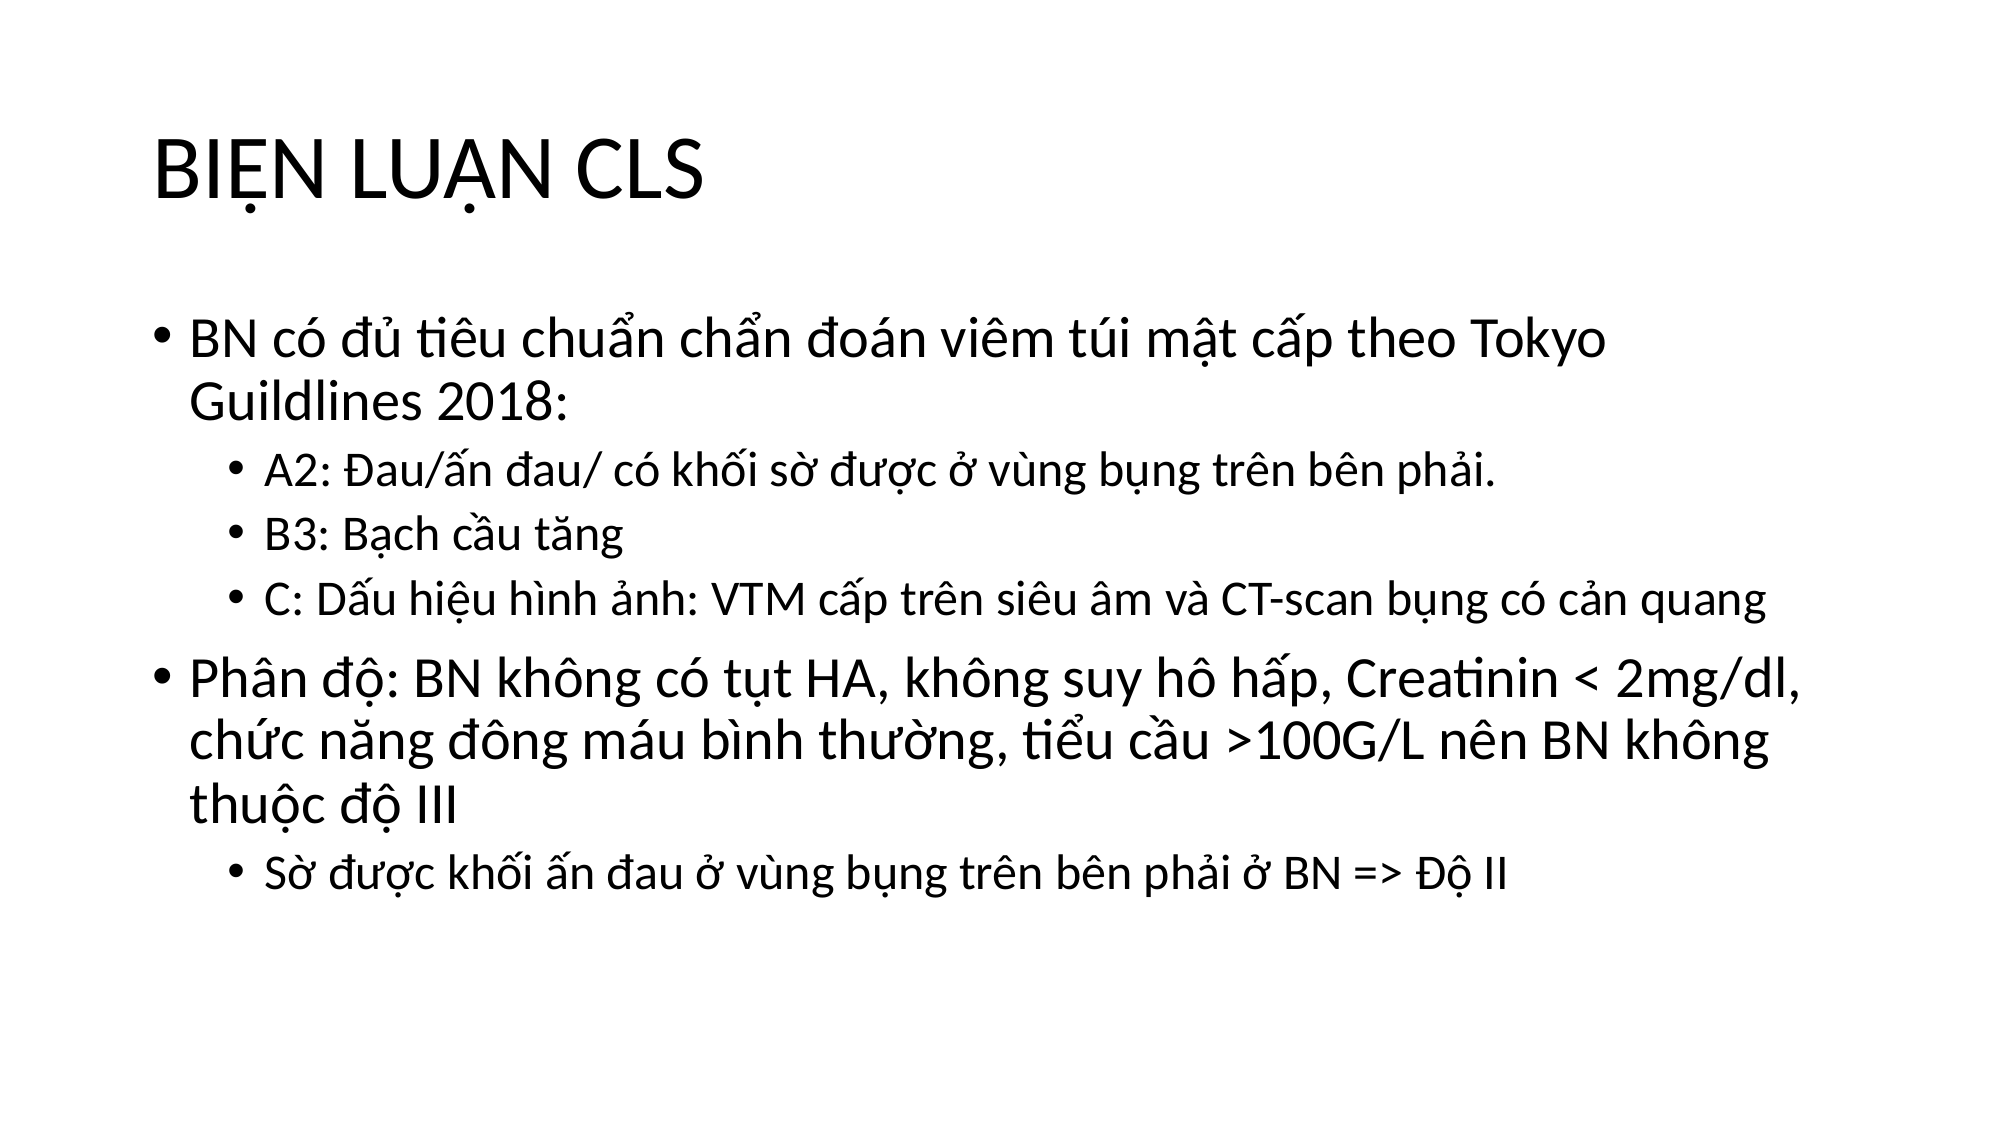

# BIỆN LUẬN CLS
BN có đủ tiêu chuẩn chẩn đoán viêm túi mật cấp theo Tokyo Guildlines 2018:
A2: Đau/ấn đau/ có khối sờ được ở vùng bụng trên bên phải.
B3: Bạch cầu tăng
C: Dấu hiệu hình ảnh: VTM cấp trên siêu âm và CT-scan bụng có cản quang
Phân độ: BN không có tụt HA, không suy hô hấp, Creatinin < 2mg/dl, chức năng đông máu bình thường, tiểu cầu >100G/L nên BN không thuộc độ III
Sờ được khối ấn đau ở vùng bụng trên bên phải ở BN => Độ II